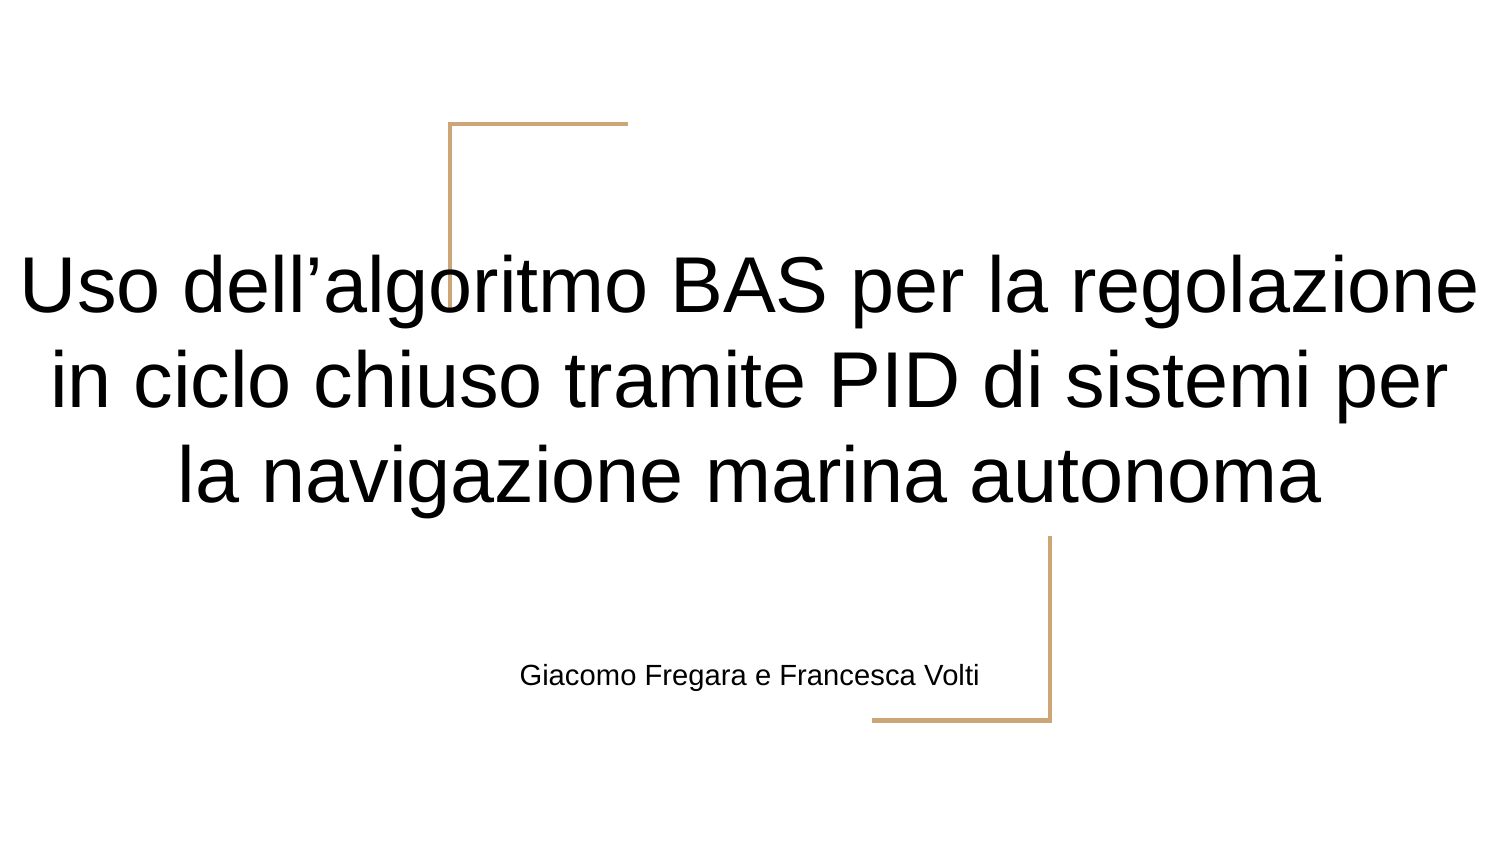

# Uso dell’algoritmo BAS per la regolazione in ciclo chiuso tramite PID di sistemi per la navigazione marina autonoma
Giacomo Fregara e Francesca Volti